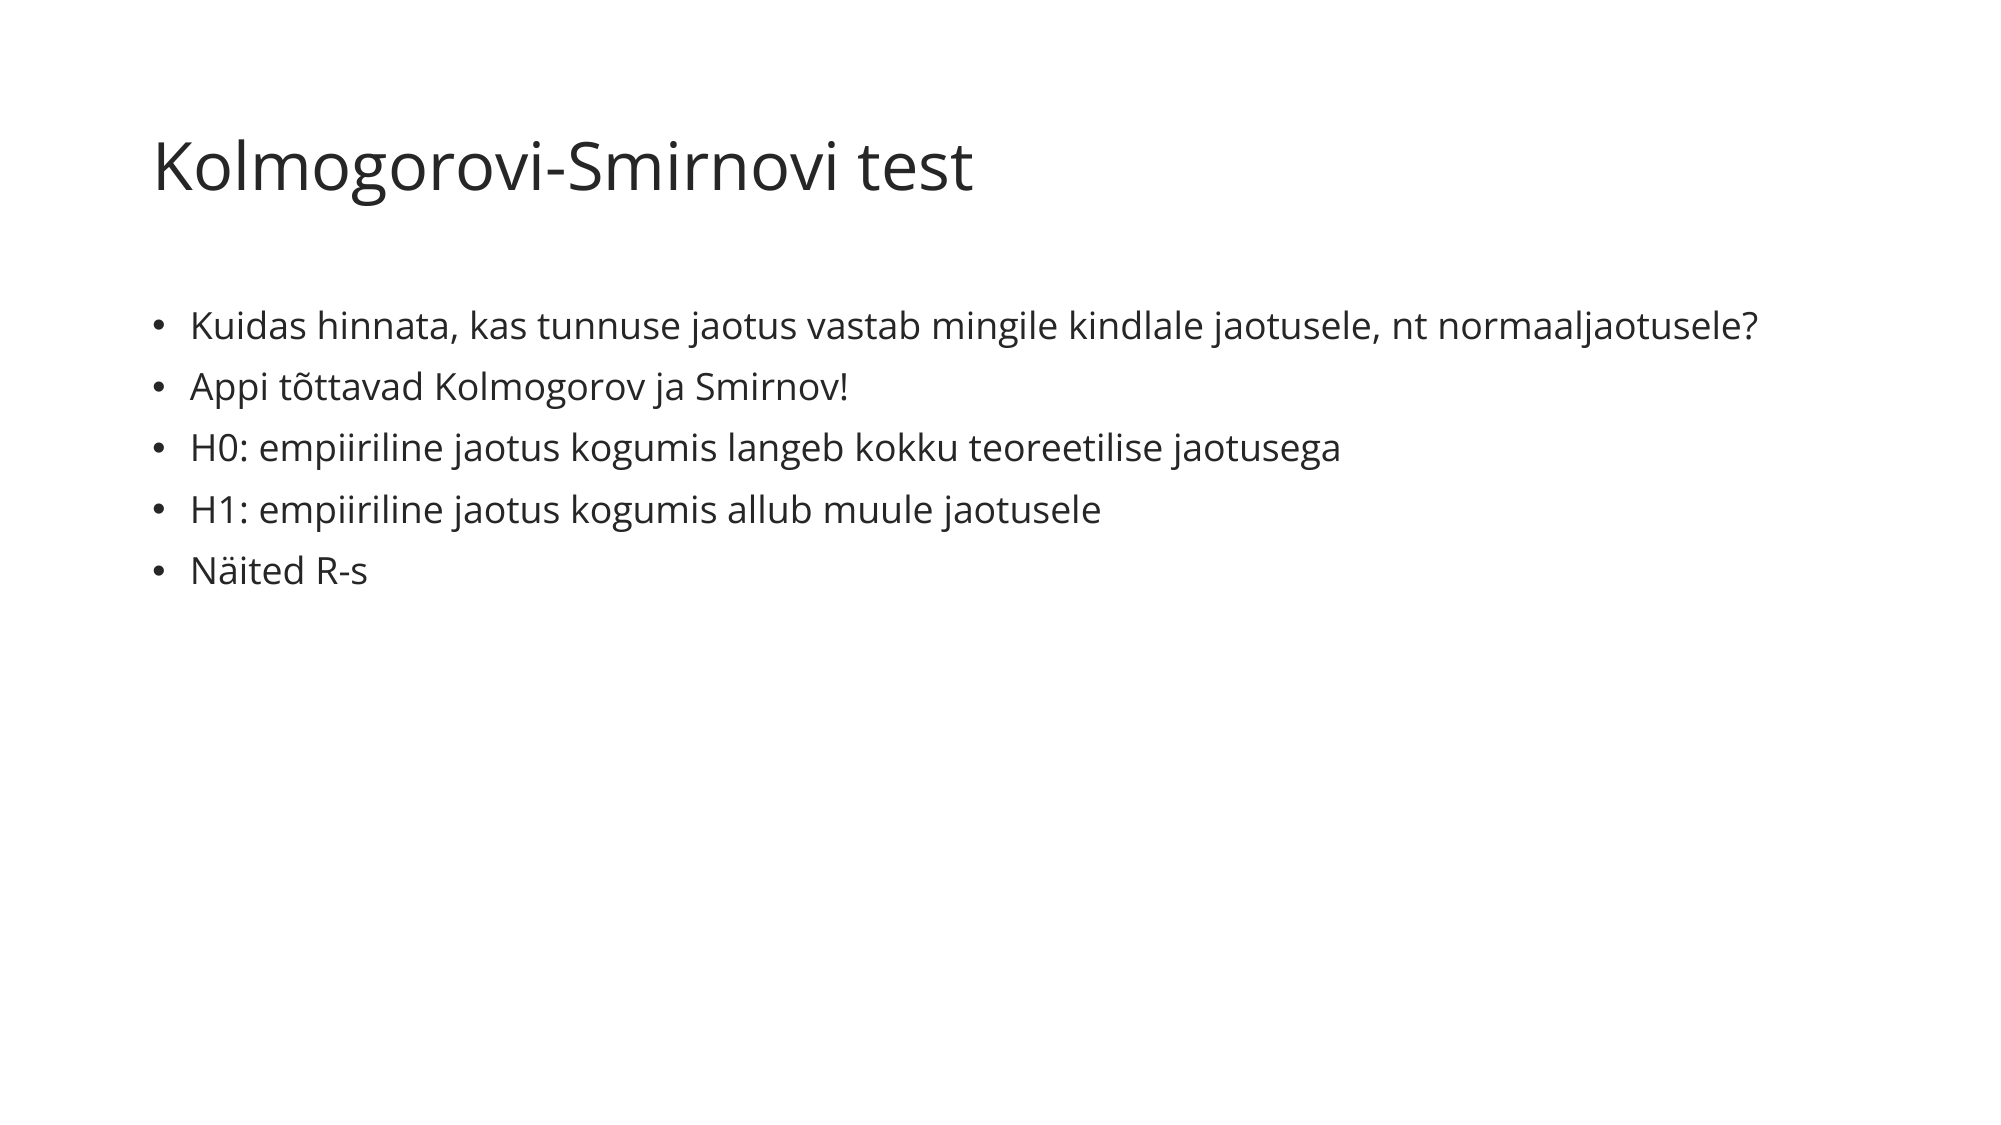

# Kolmogorovi-Smirnovi test
Kuidas hinnata, kas tunnuse jaotus vastab mingile kindlale jaotusele, nt normaaljaotusele?
Appi tõttavad Kolmogorov ja Smirnov!
H0: empiiriline jaotus kogumis langeb kokku teoreetilise jaotusega
H1: empiiriline jaotus kogumis allub muule jaotusele
Näited R-s